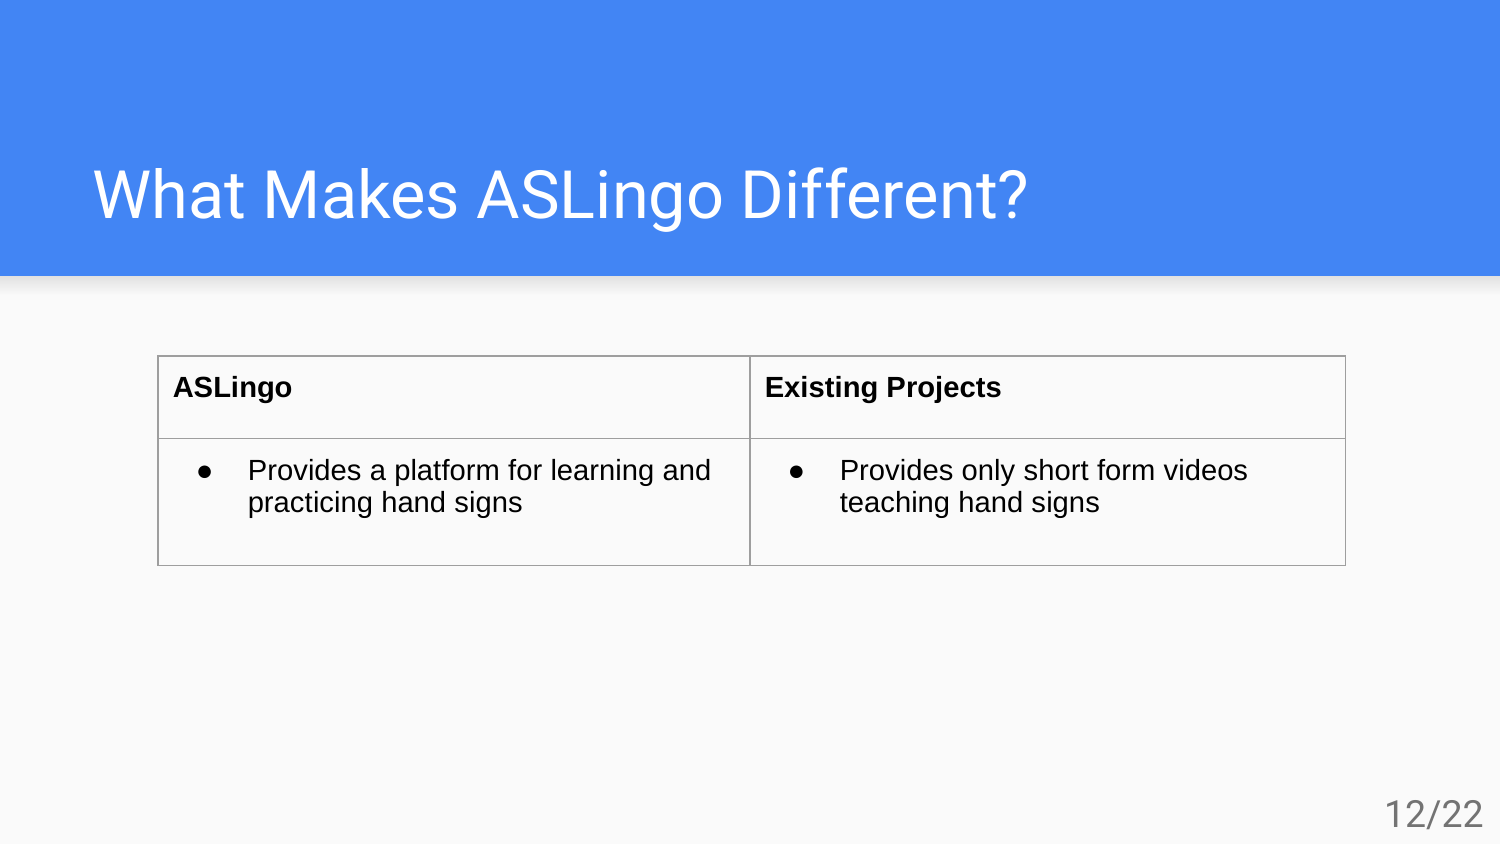

# What Makes ASLingo Different?
| ASLingo | Existing Projects |
| --- | --- |
| Provides a platform for learning and practicing hand signs | Provides only short form videos teaching hand signs |
12/22